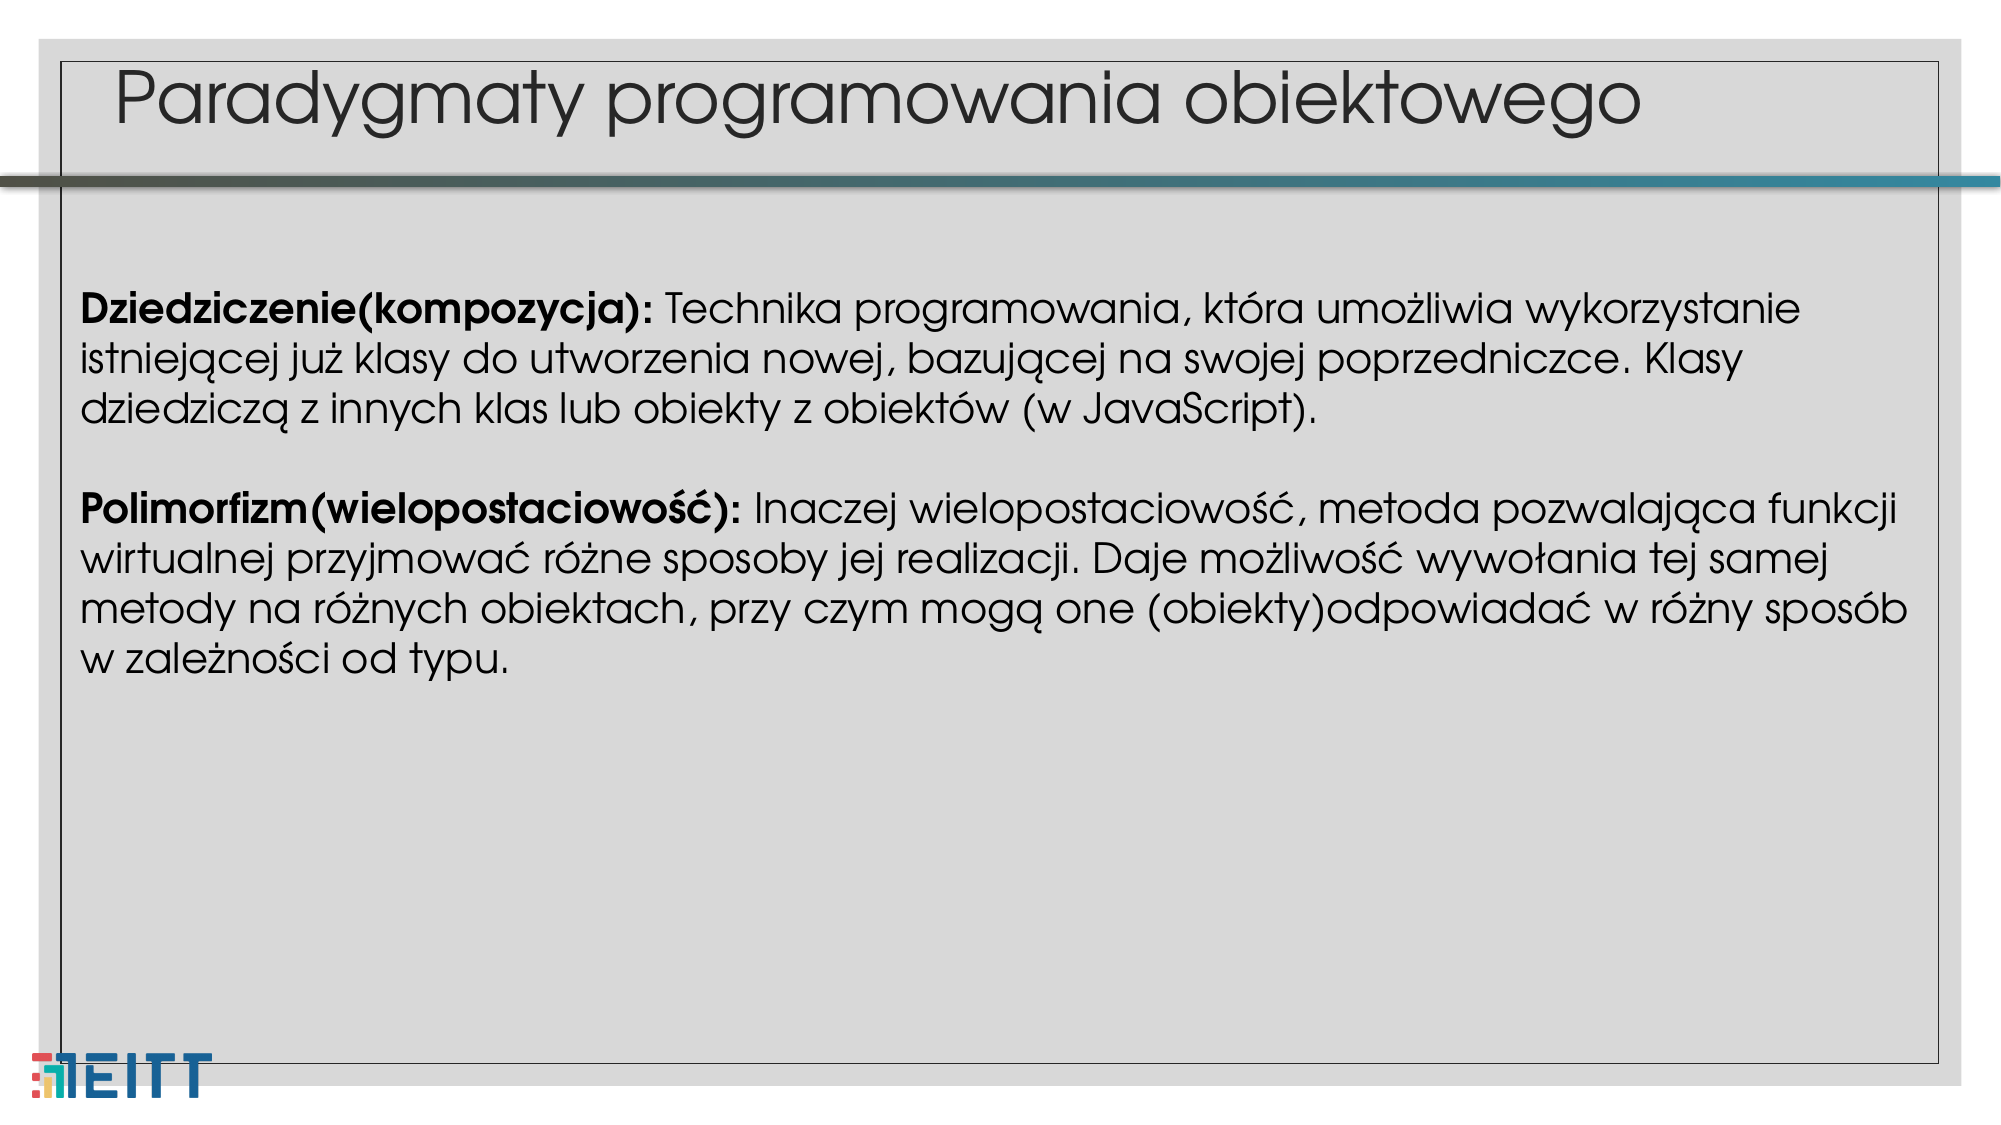

# Paradygmaty programowania obiektowego
Dziedziczenie(kompozycja): Technika programowania, która umożliwia wykorzystanie istniejącej już klasy do utworzenia nowej, bazującej na swojej poprzedniczce. Klasy dziedziczą z innych klas lub obiekty z obiektów (w JavaScript).

Polimorfizm(wielopostaciowość): Inaczej wielopostaciowość, metoda pozwalająca funkcji wirtualnej przyjmować różne sposoby jej realizacji. Daje możliwość wywołania tej samej metody na różnych obiektach, przy czym mogą one (obiekty)odpowiadać w różny sposób w zależności od typu.